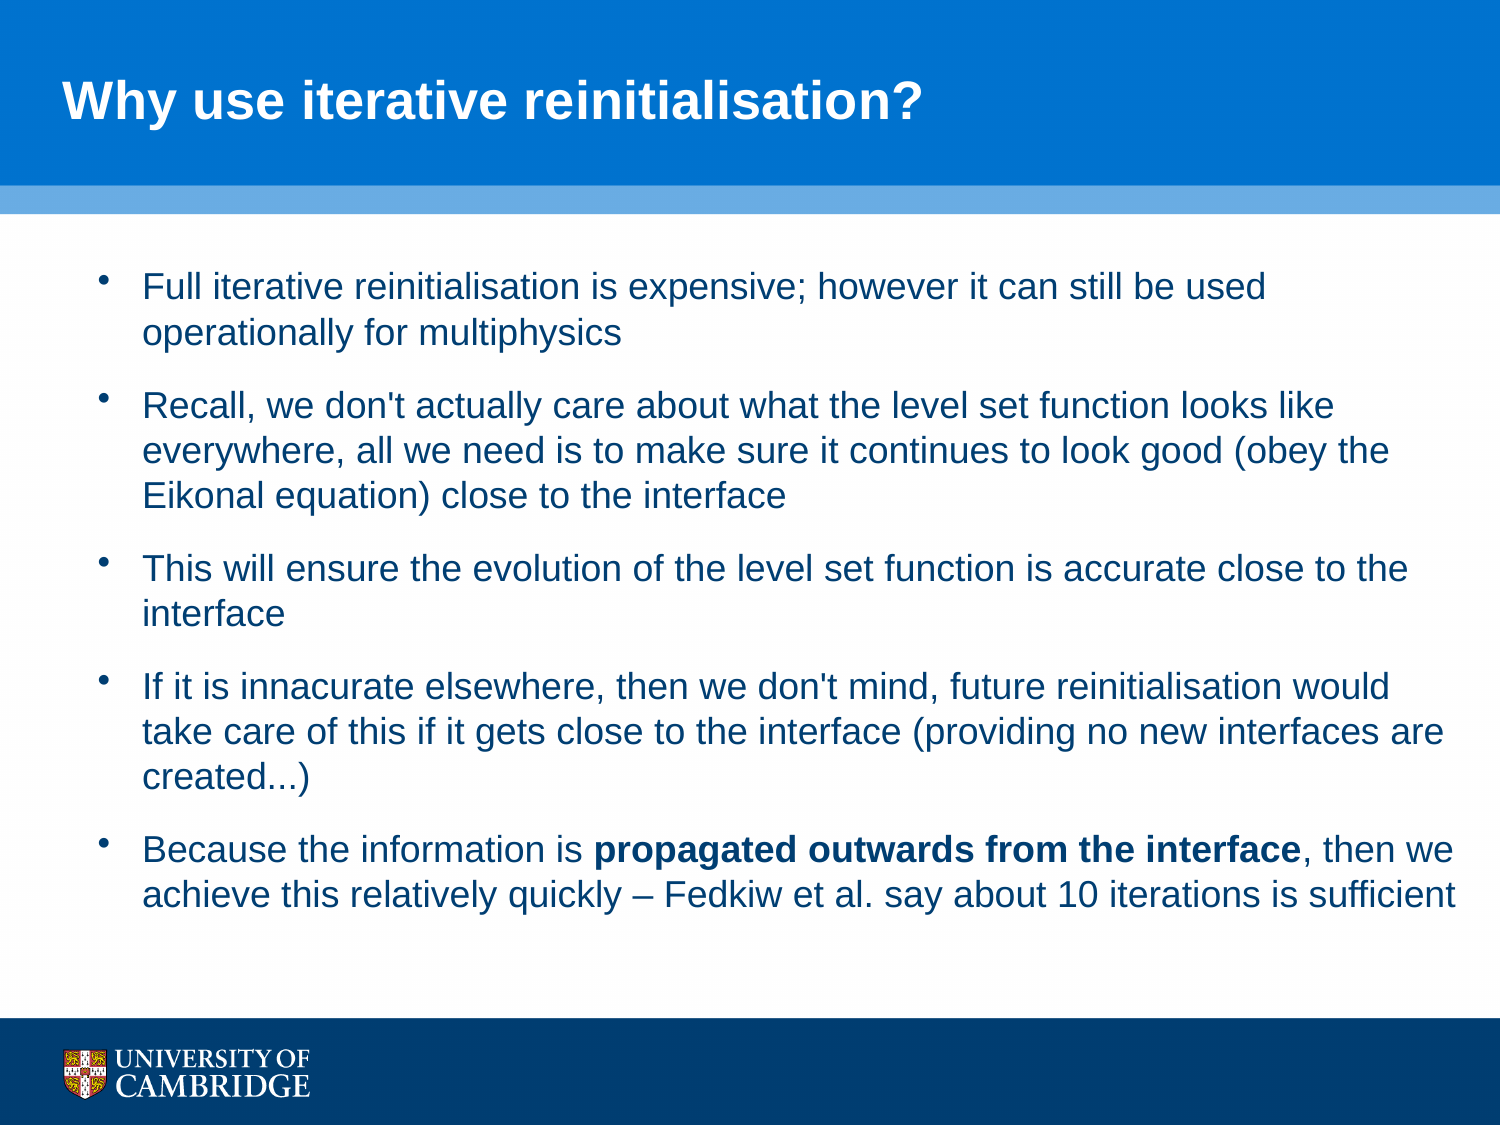

# Why use iterative reinitialisation?
Full iterative reinitialisation is expensive; however it can still be used operationally for multiphysics
Recall, we don't actually care about what the level set function looks like everywhere, all we need is to make sure it continues to look good (obey the Eikonal equation) close to the interface
This will ensure the evolution of the level set function is accurate close to the interface
If it is innacurate elsewhere, then we don't mind, future reinitialisation would take care of this if it gets close to the interface (providing no new interfaces are created...)
Because the information is propagated outwards from the interface, then we achieve this relatively quickly – Fedkiw et al. say about 10 iterations is sufficient